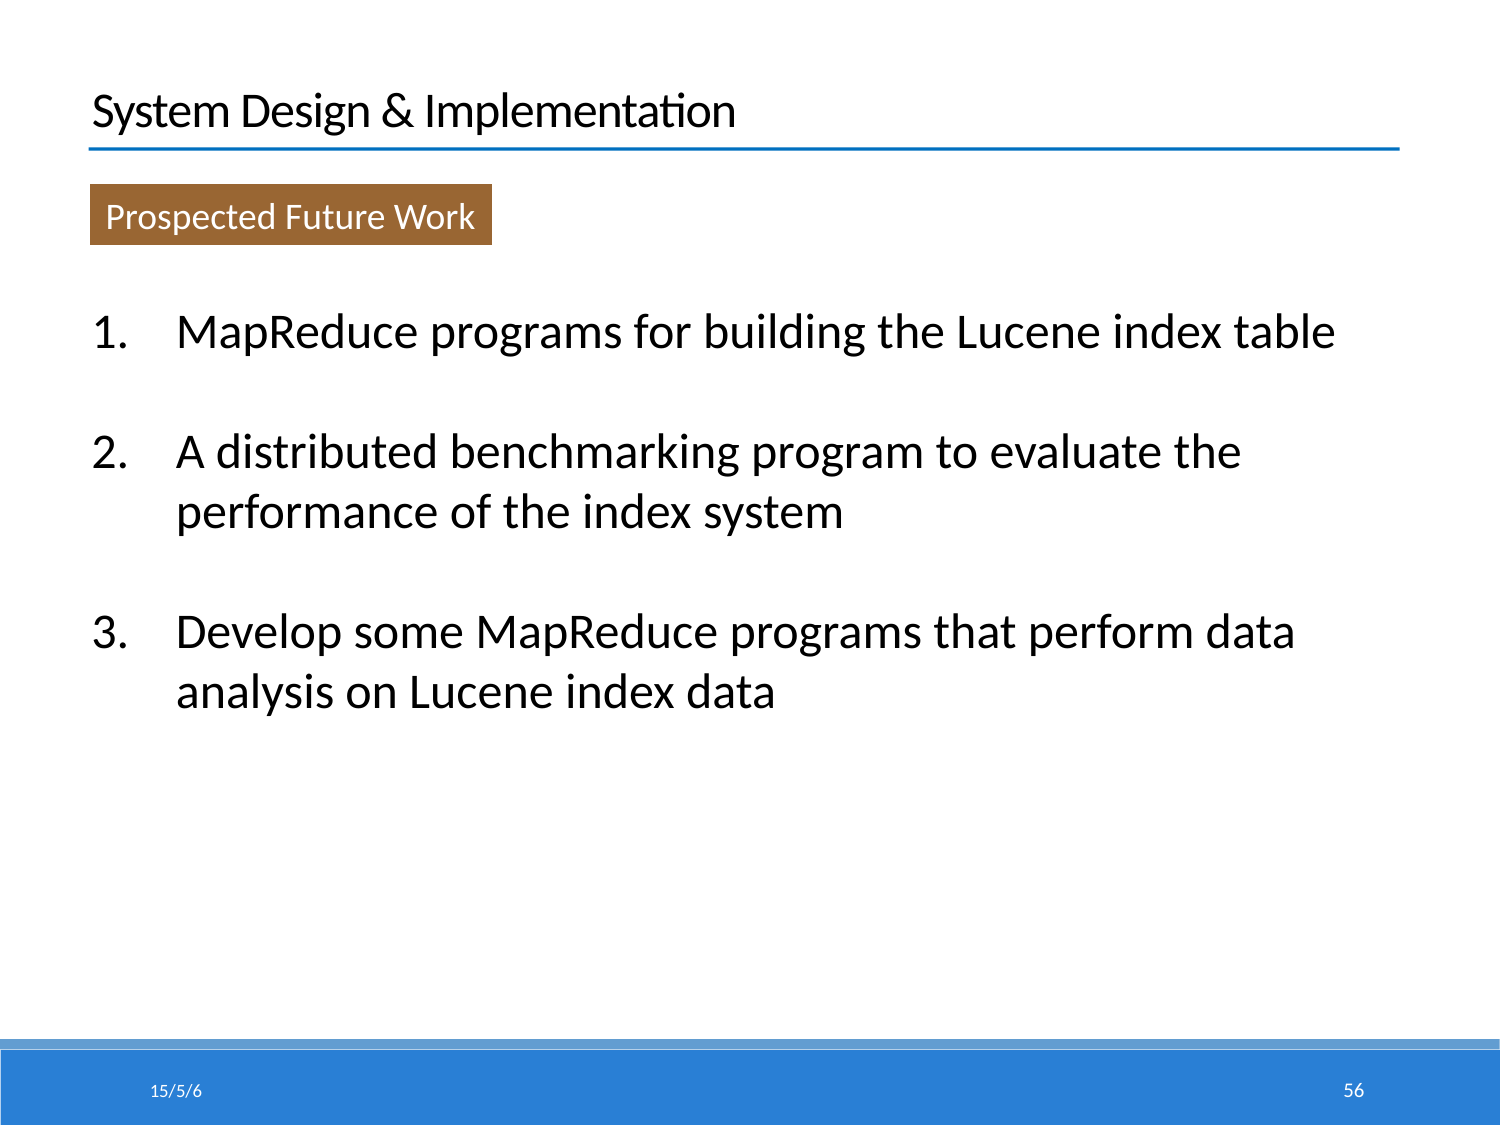

System Design & Implementation

Prospected Future Work
MapReduce programs for building the Lucene index table

A distributed benchmarking program to evaluate the performance of the index system

Develop some MapReduce programs that perform data analysis on Lucene index data
15/5/6
56